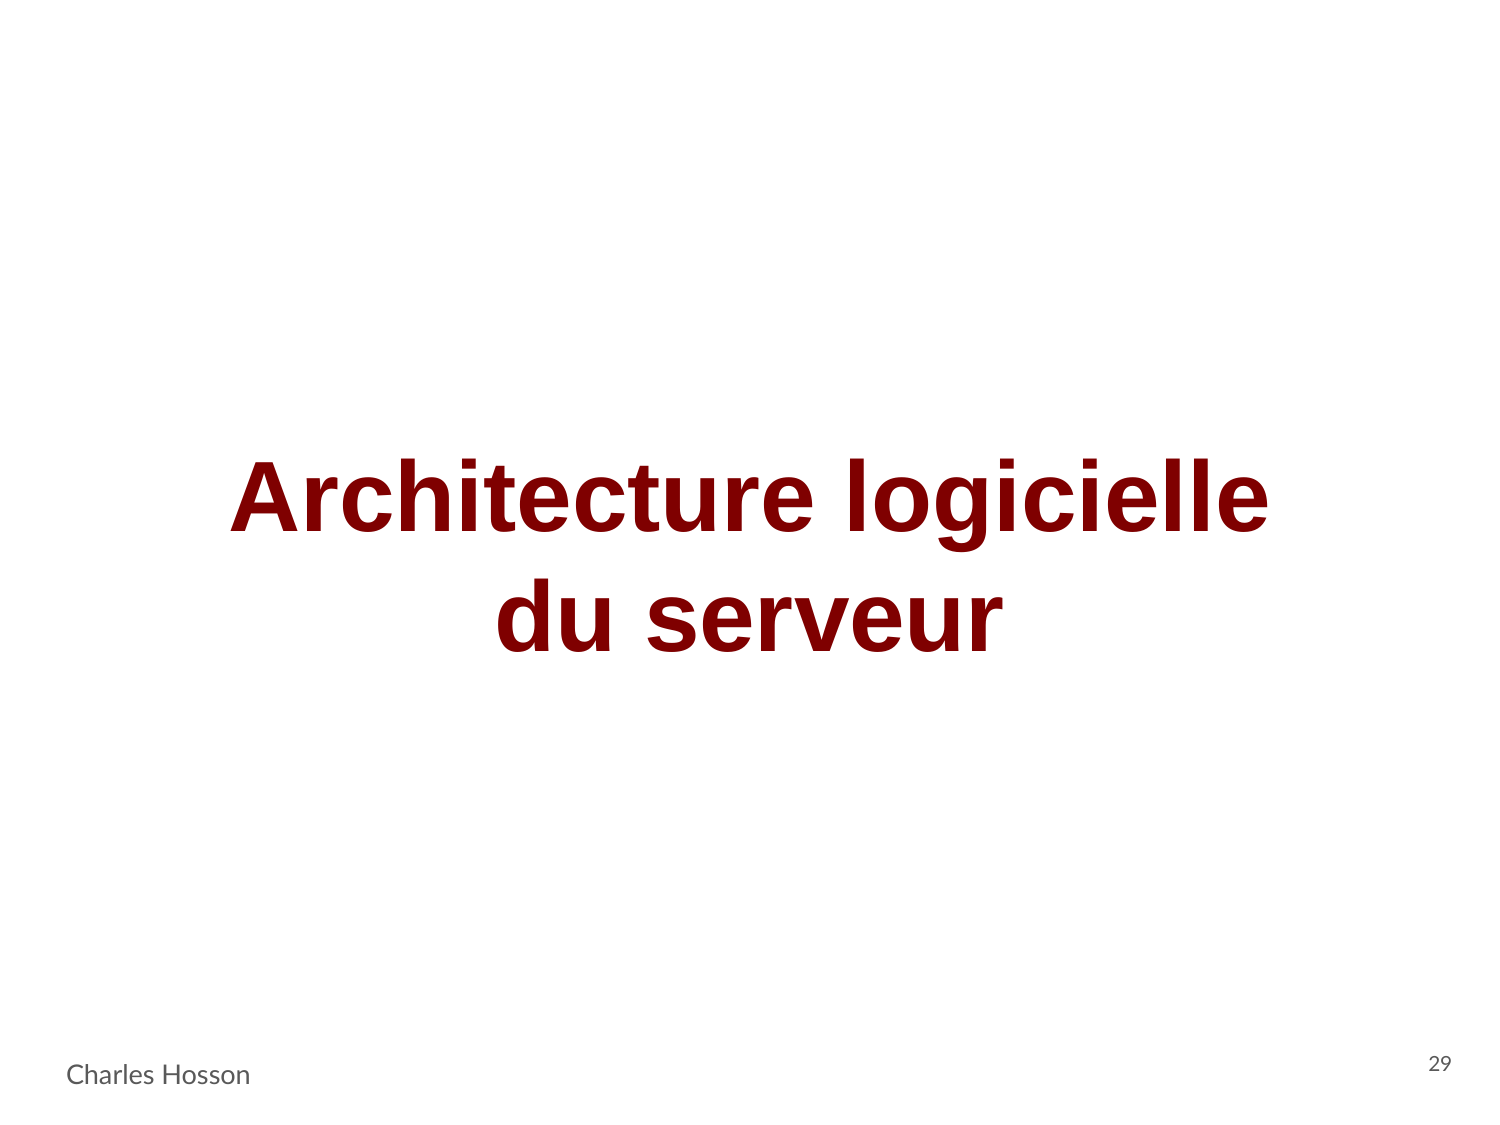

# Architecture logicielle du serveur
29
Charles Hosson